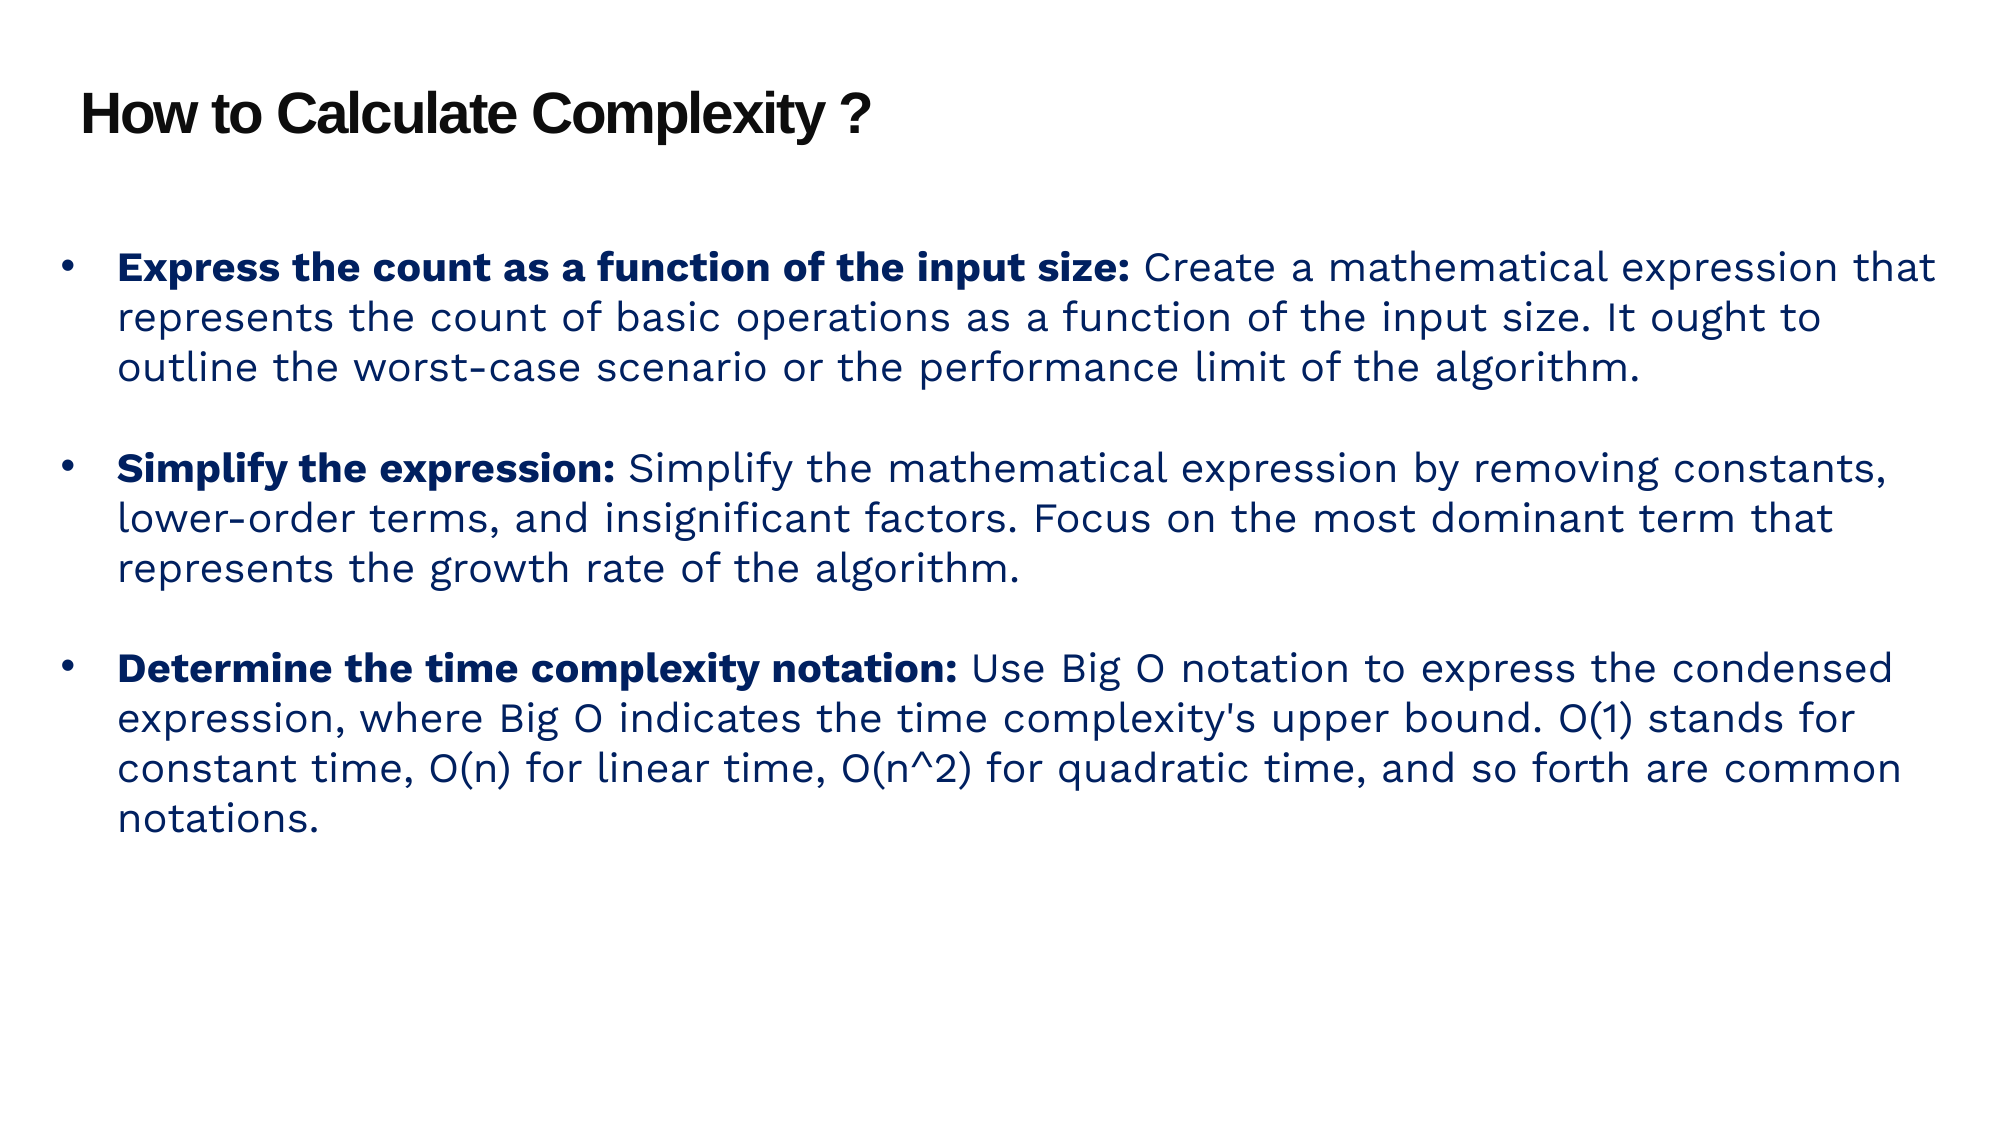

How to Calculate Complexity ?
Express the count as a function of the input size: Create a mathematical expression that represents the count of basic operations as a function of the input size. It ought to outline the worst-case scenario or the performance limit of the algorithm.

Simplify the expression: Simplify the mathematical expression by removing constants, lower-order terms, and insignificant factors. Focus on the most dominant term that represents the growth rate of the algorithm.

Determine the time complexity notation: Use Big O notation to express the condensed expression, where Big O indicates the time complexity's upper bound. O(1) stands for constant time, O(n) for linear time, O(n^2) for quadratic time, and so forth are common notations.